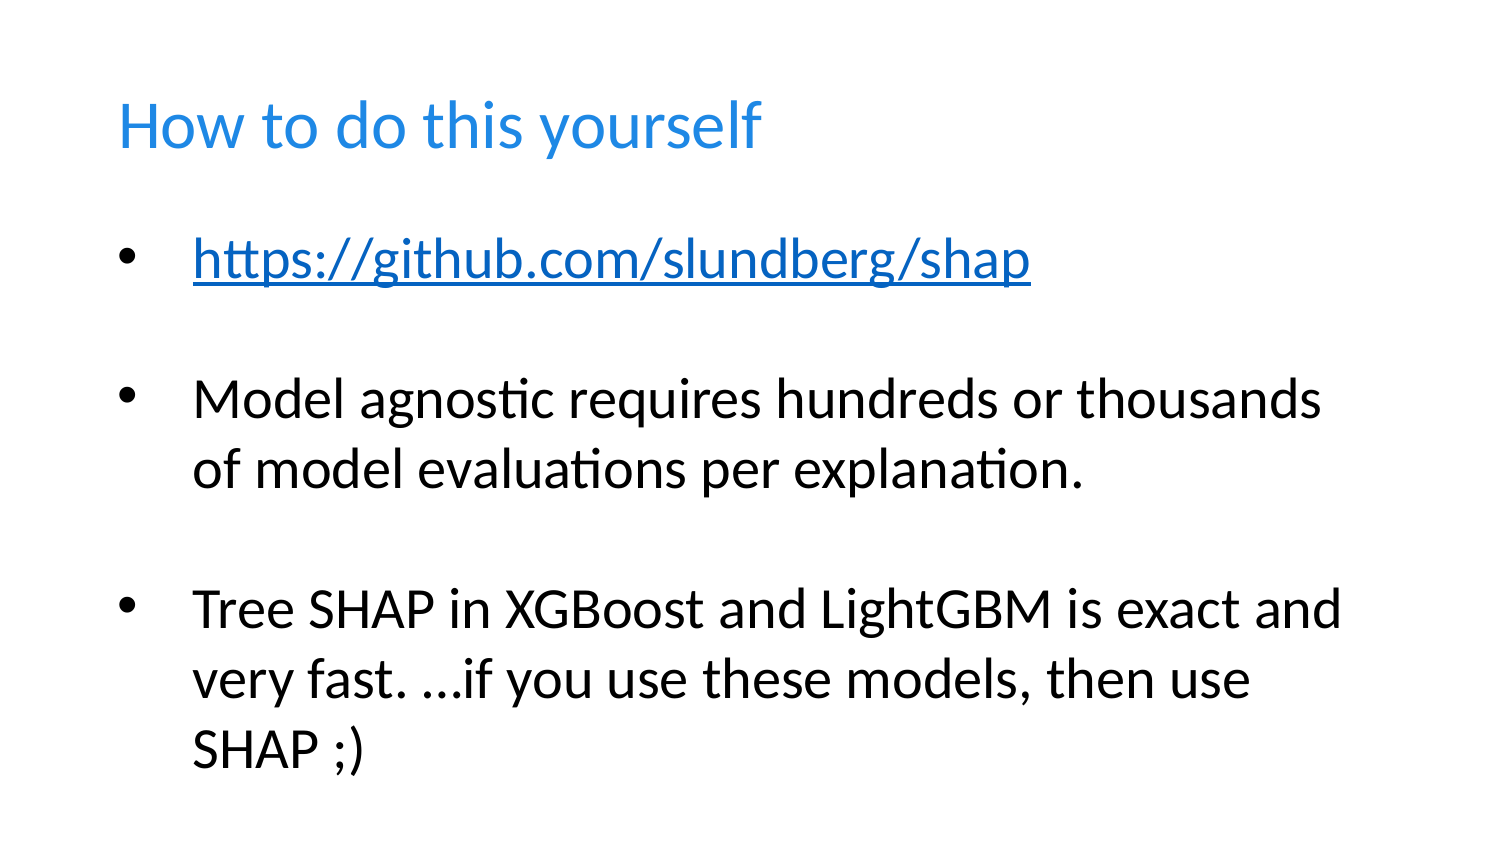

# How to do this yourself
https://github.com/slundberg/shap

Model agnostic requires hundreds or thousands of model evaluations per explanation.

Tree SHAP in XGBoost and LightGBM is exact and very fast. …if you use these models, then use SHAP ;)